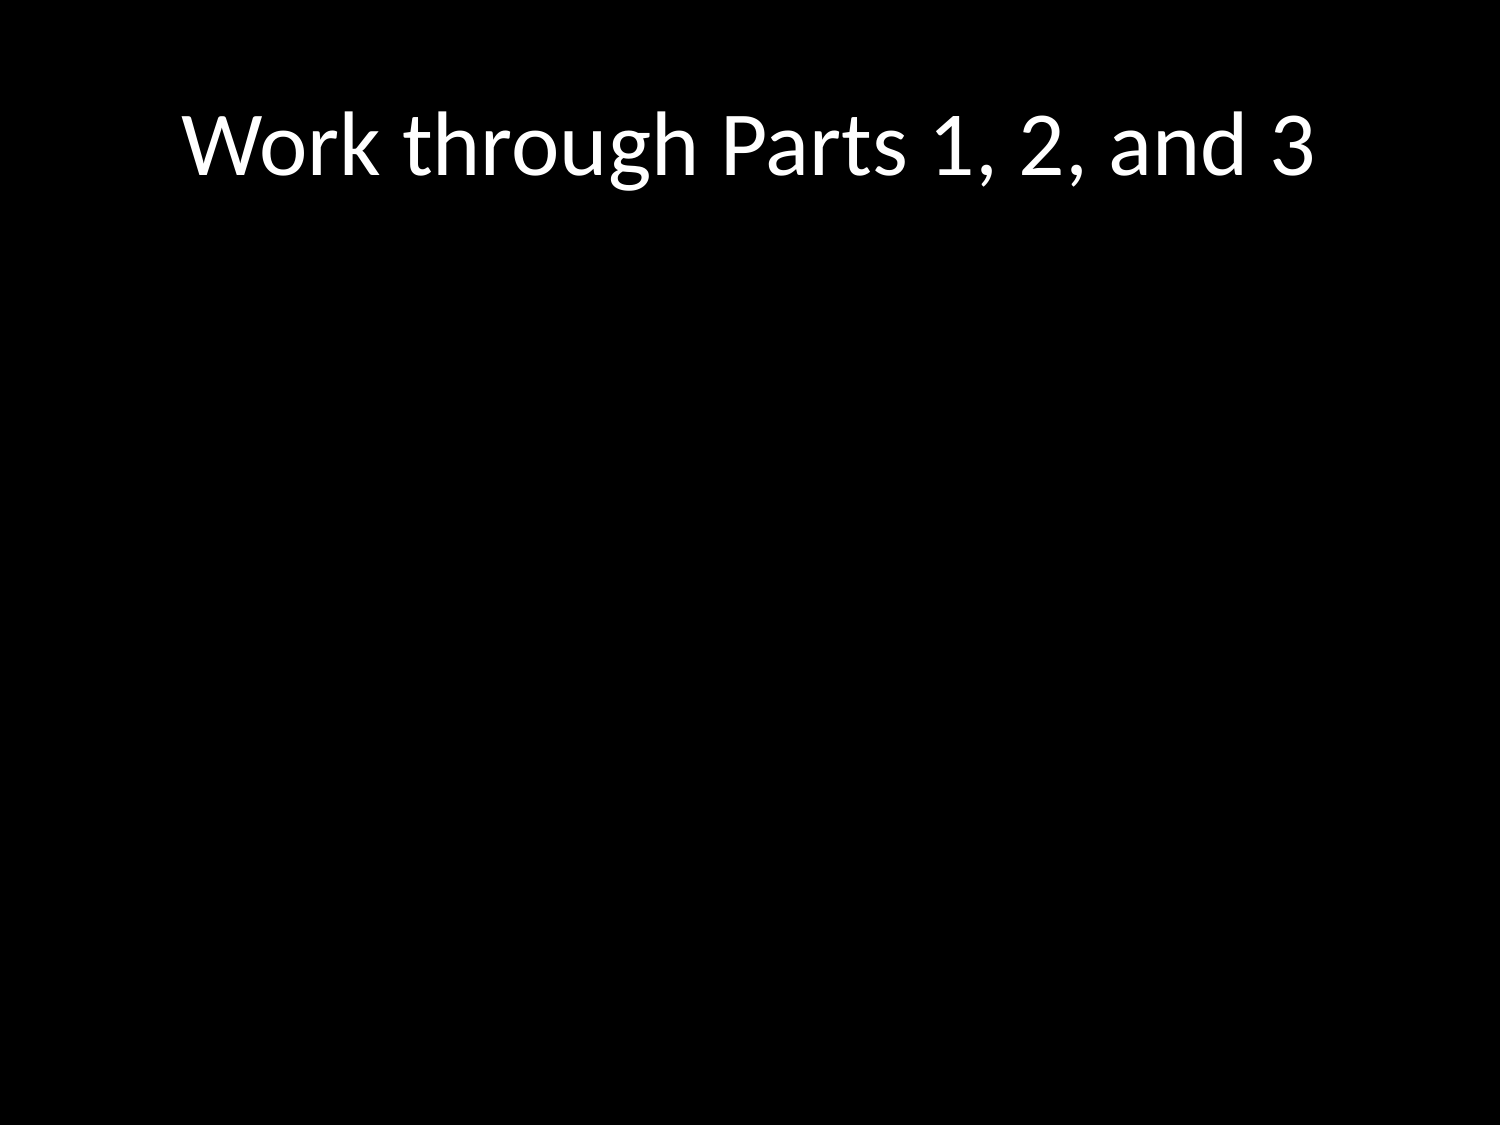

# Work through Parts 1, 2, and 3